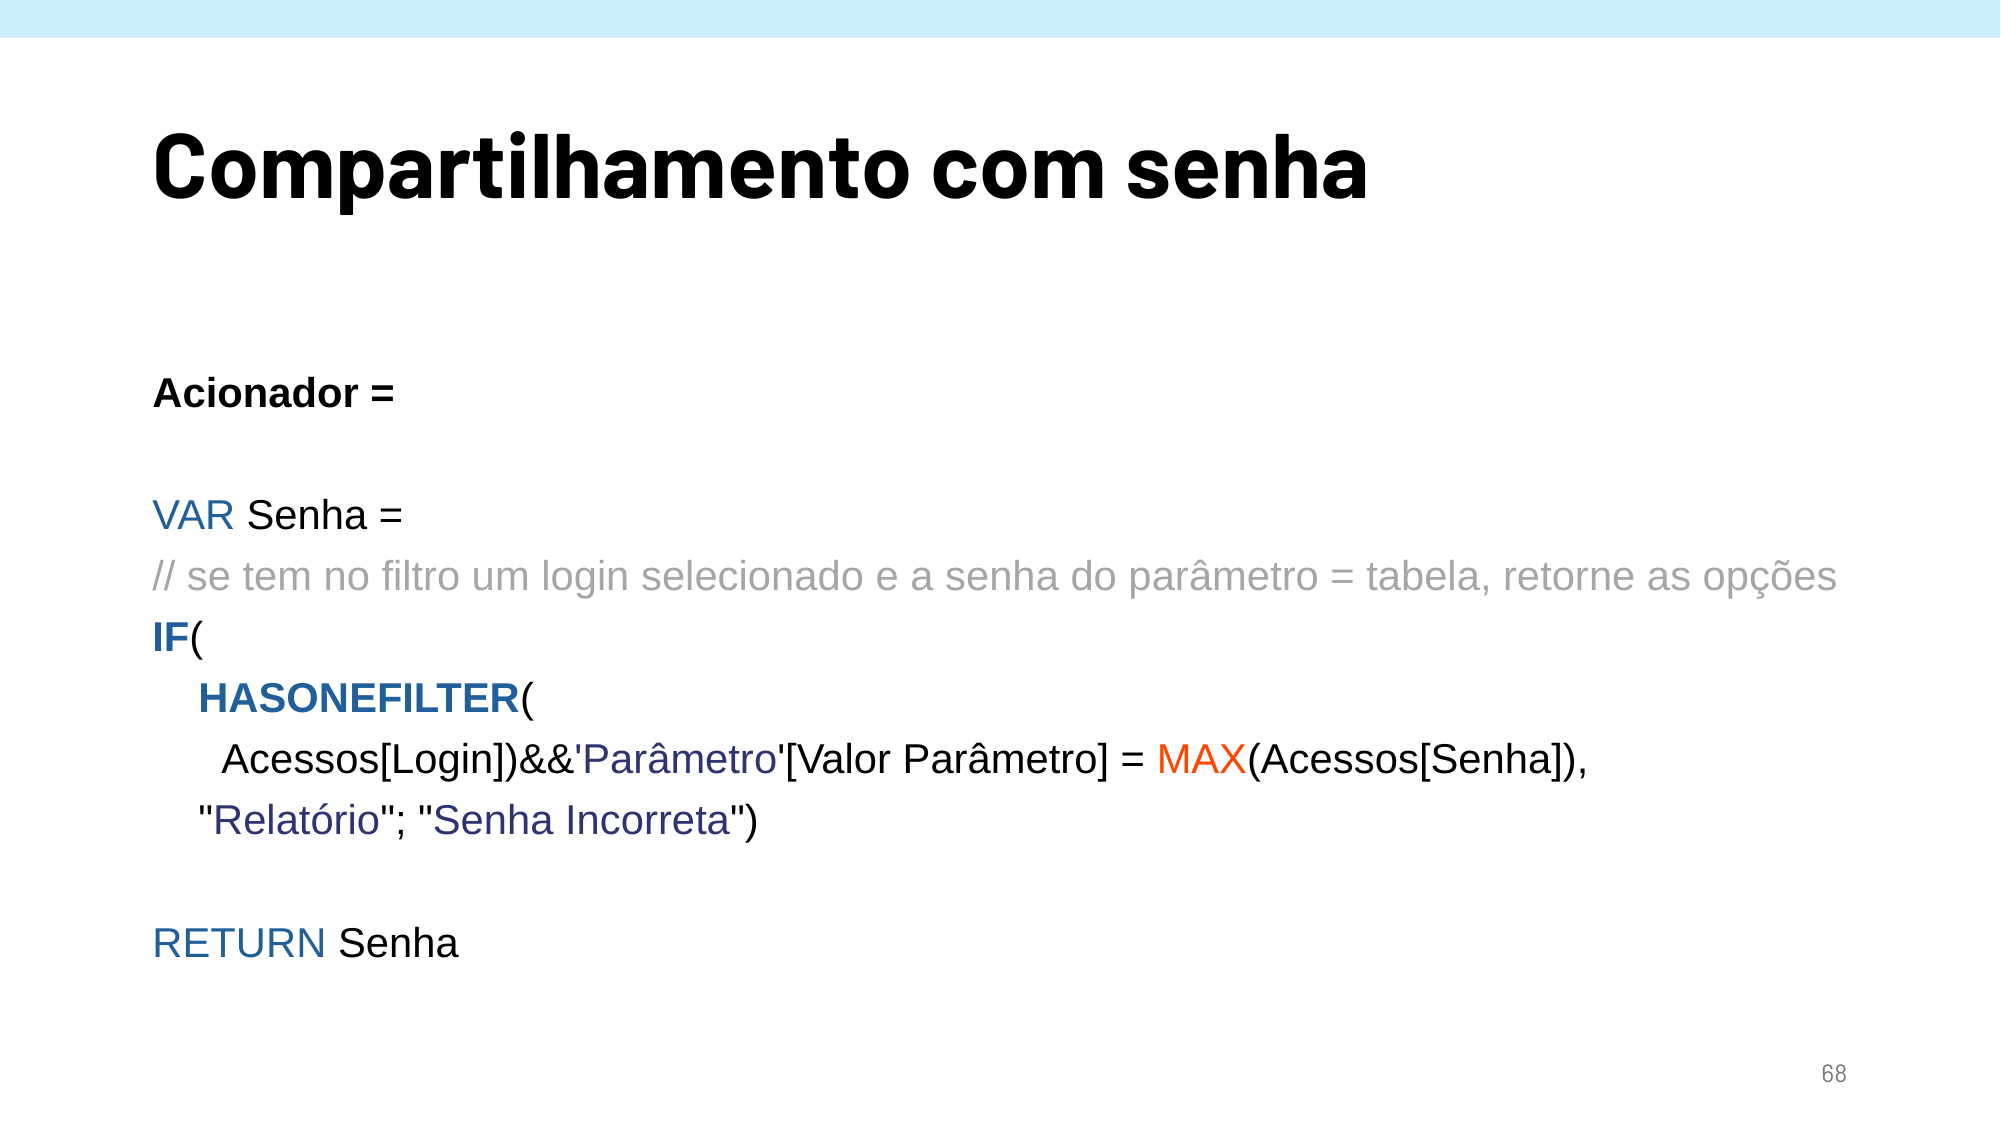

# Compartilhamento com senha
Acionador =

VAR Senha =
// se tem no filtro um login selecionado e a senha do parâmetro = tabela, retorne as opções
IF(
    HASONEFILTER(
      Acessos[Login])&&'Parâmetro'[Valor Parâmetro] = MAX(Acessos[Senha]),
    "Relatório"; "Senha Incorreta")

RETURN Senha

68